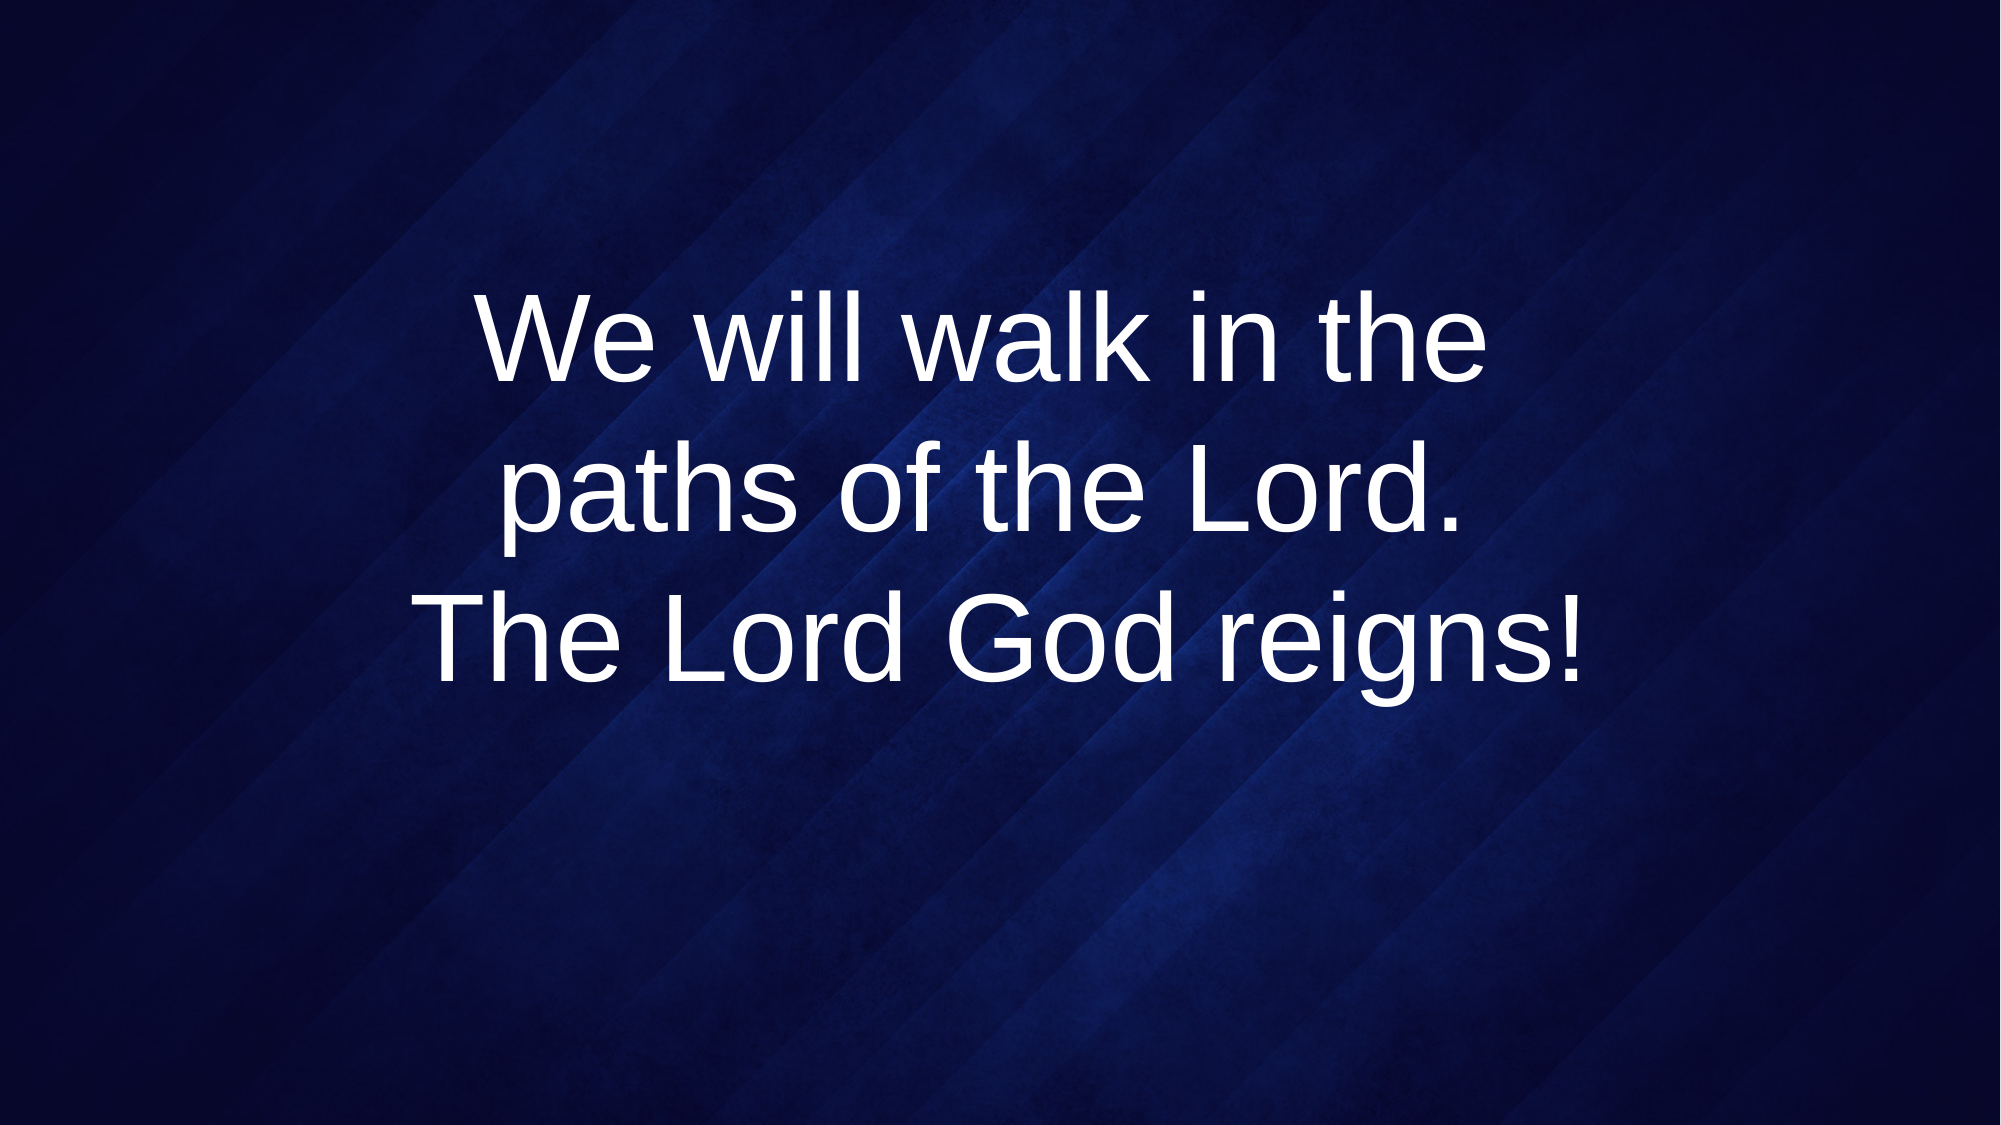

# We will walk in the paths of the Lord. The Lord God reigns!